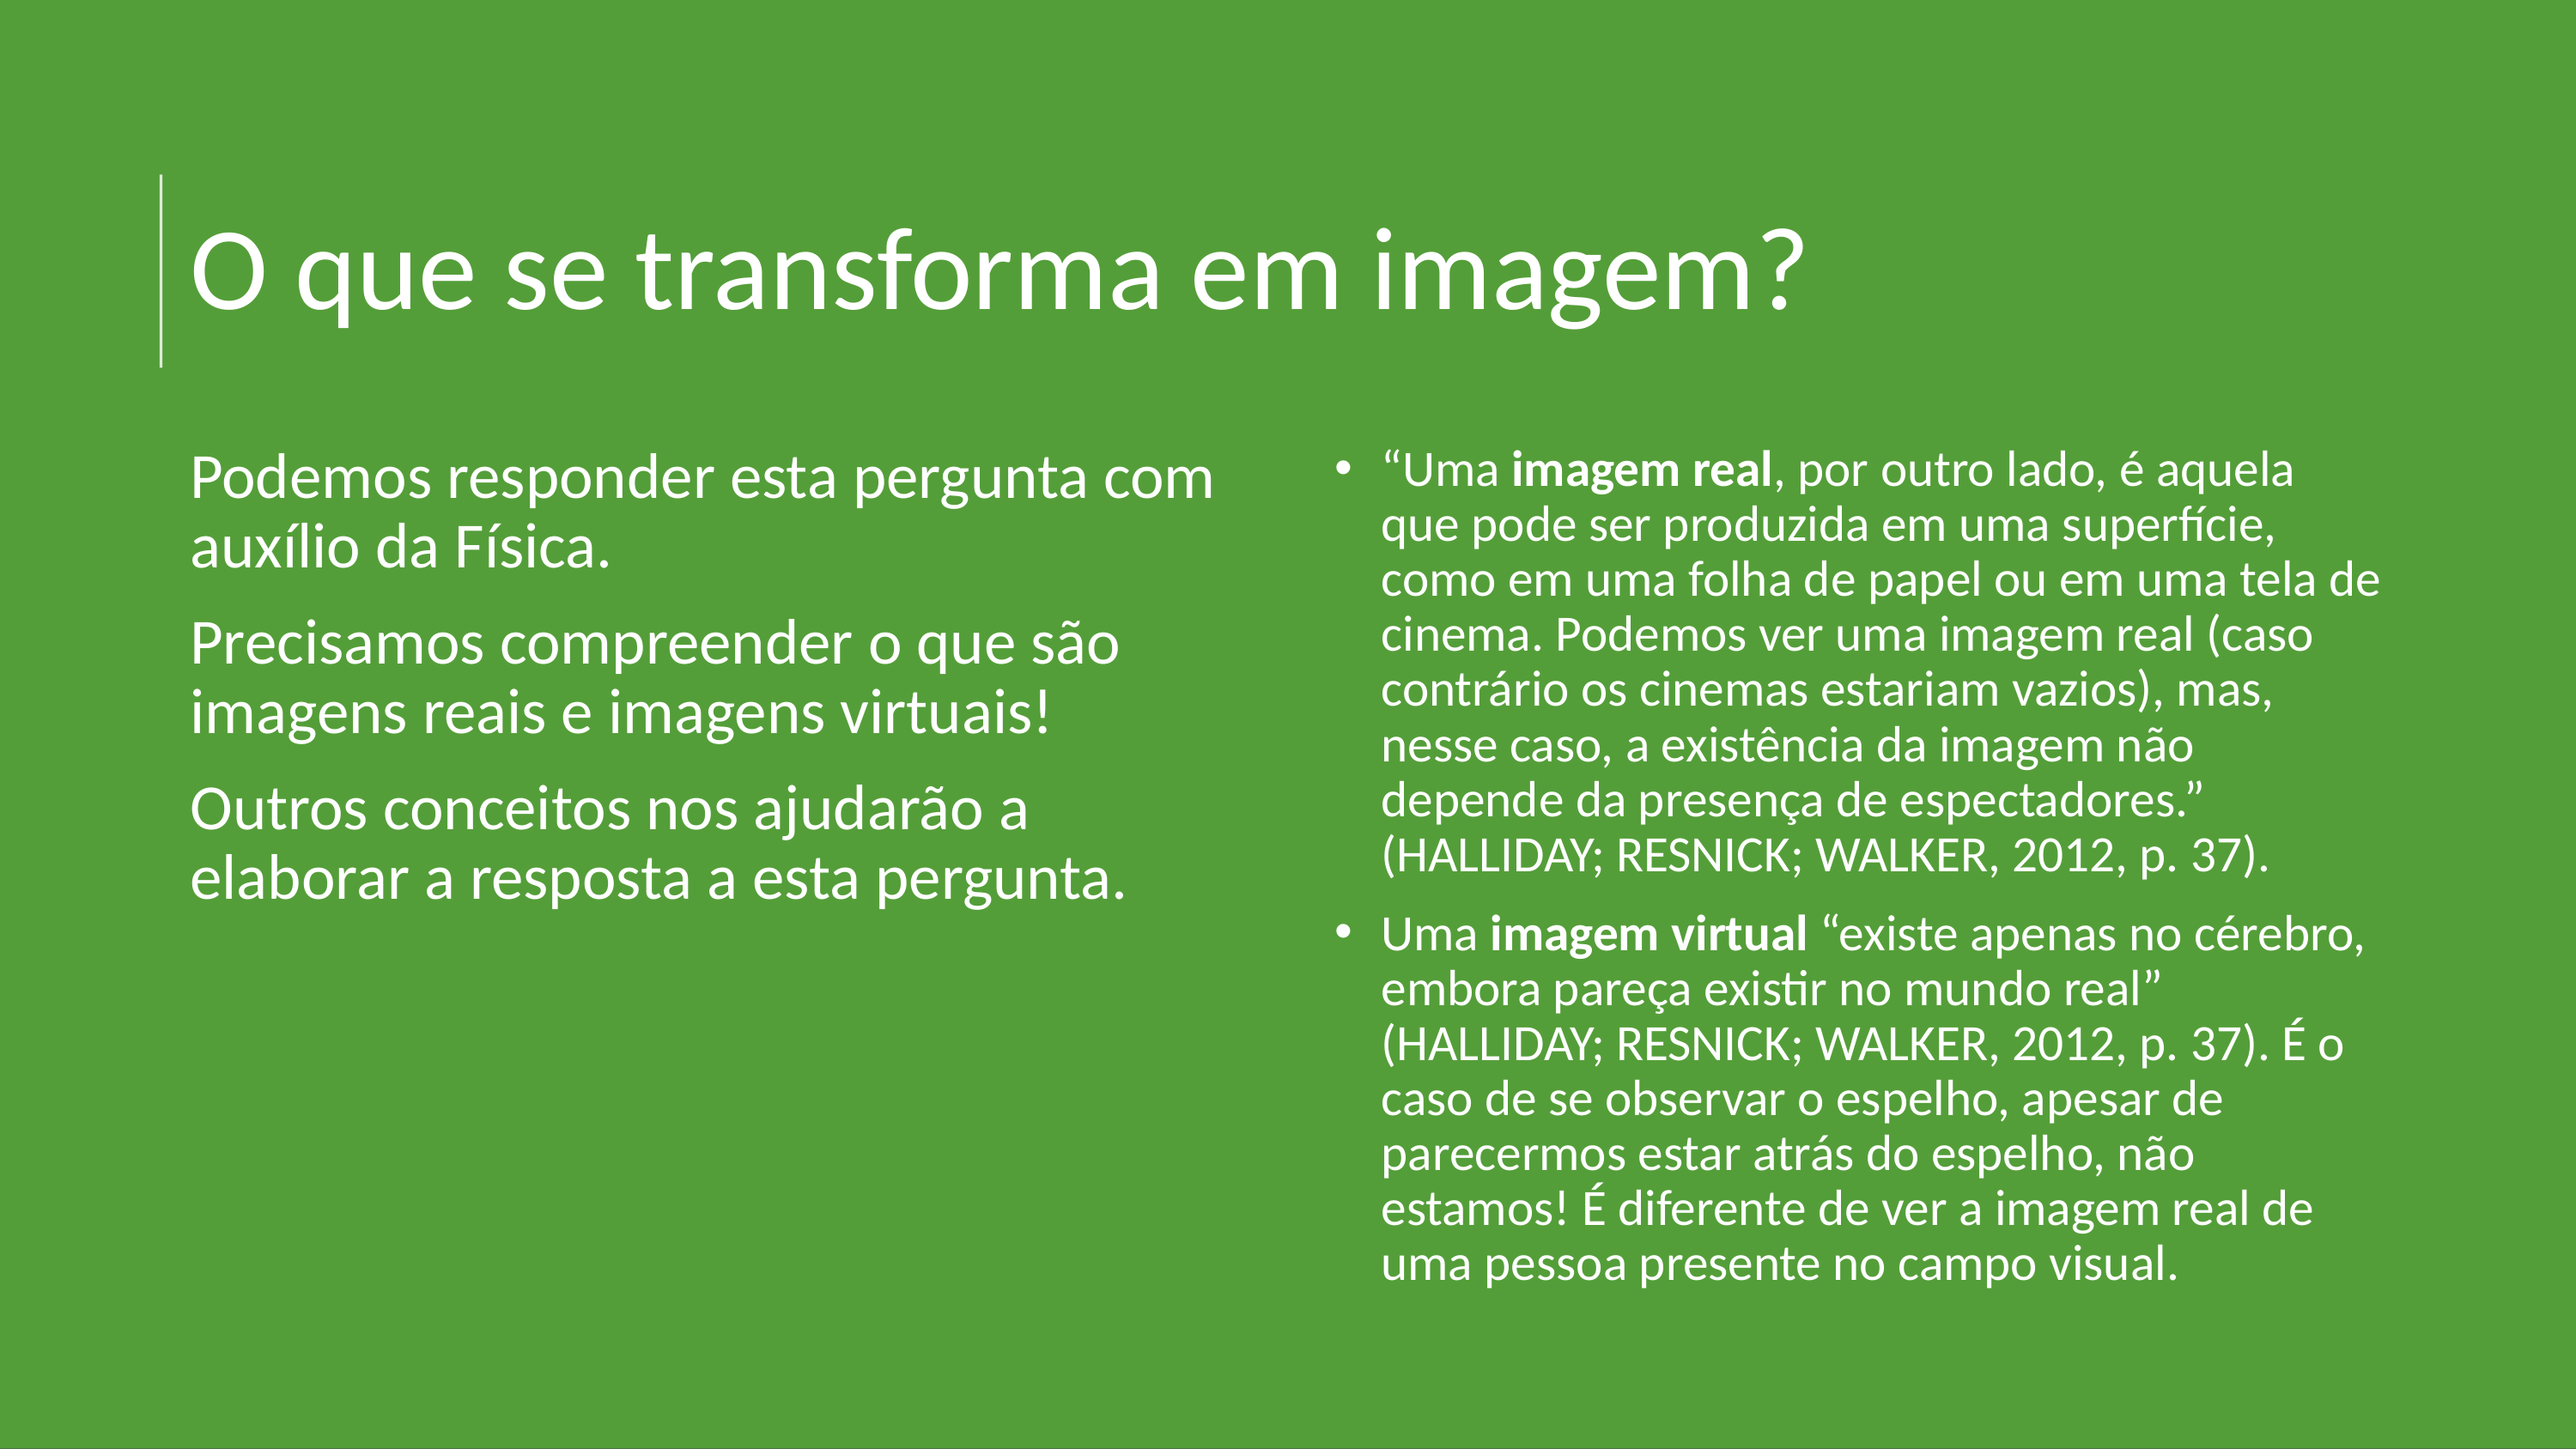

# O que se transforma em imagem?
Podemos responder esta pergunta com auxílio da Física.
Precisamos compreender o que são imagens reais e imagens virtuais!
Outros conceitos nos ajudarão a elaborar a resposta a esta pergunta.
“Uma imagem real, por outro lado, é aquela que pode ser produzida em uma superfície, como em uma folha de papel ou em uma tela de cinema. Podemos ver uma imagem real (caso contrário os cinemas estariam vazios), mas, nesse caso, a existência da imagem não depende da presença de espectadores.” (HALLIDAY; RESNICK; WALKER, 2012, p. 37).
Uma imagem virtual “existe apenas no cérebro, embora pareça existir no mundo real” (HALLIDAY; RESNICK; WALKER, 2012, p. 37). É o caso de se observar o espelho, apesar de parecermos estar atrás do espelho, não estamos! É diferente de ver a imagem real de uma pessoa presente no campo visual.
Prof. Esp. Giuliano Robledo Zucoloto Moreira
20